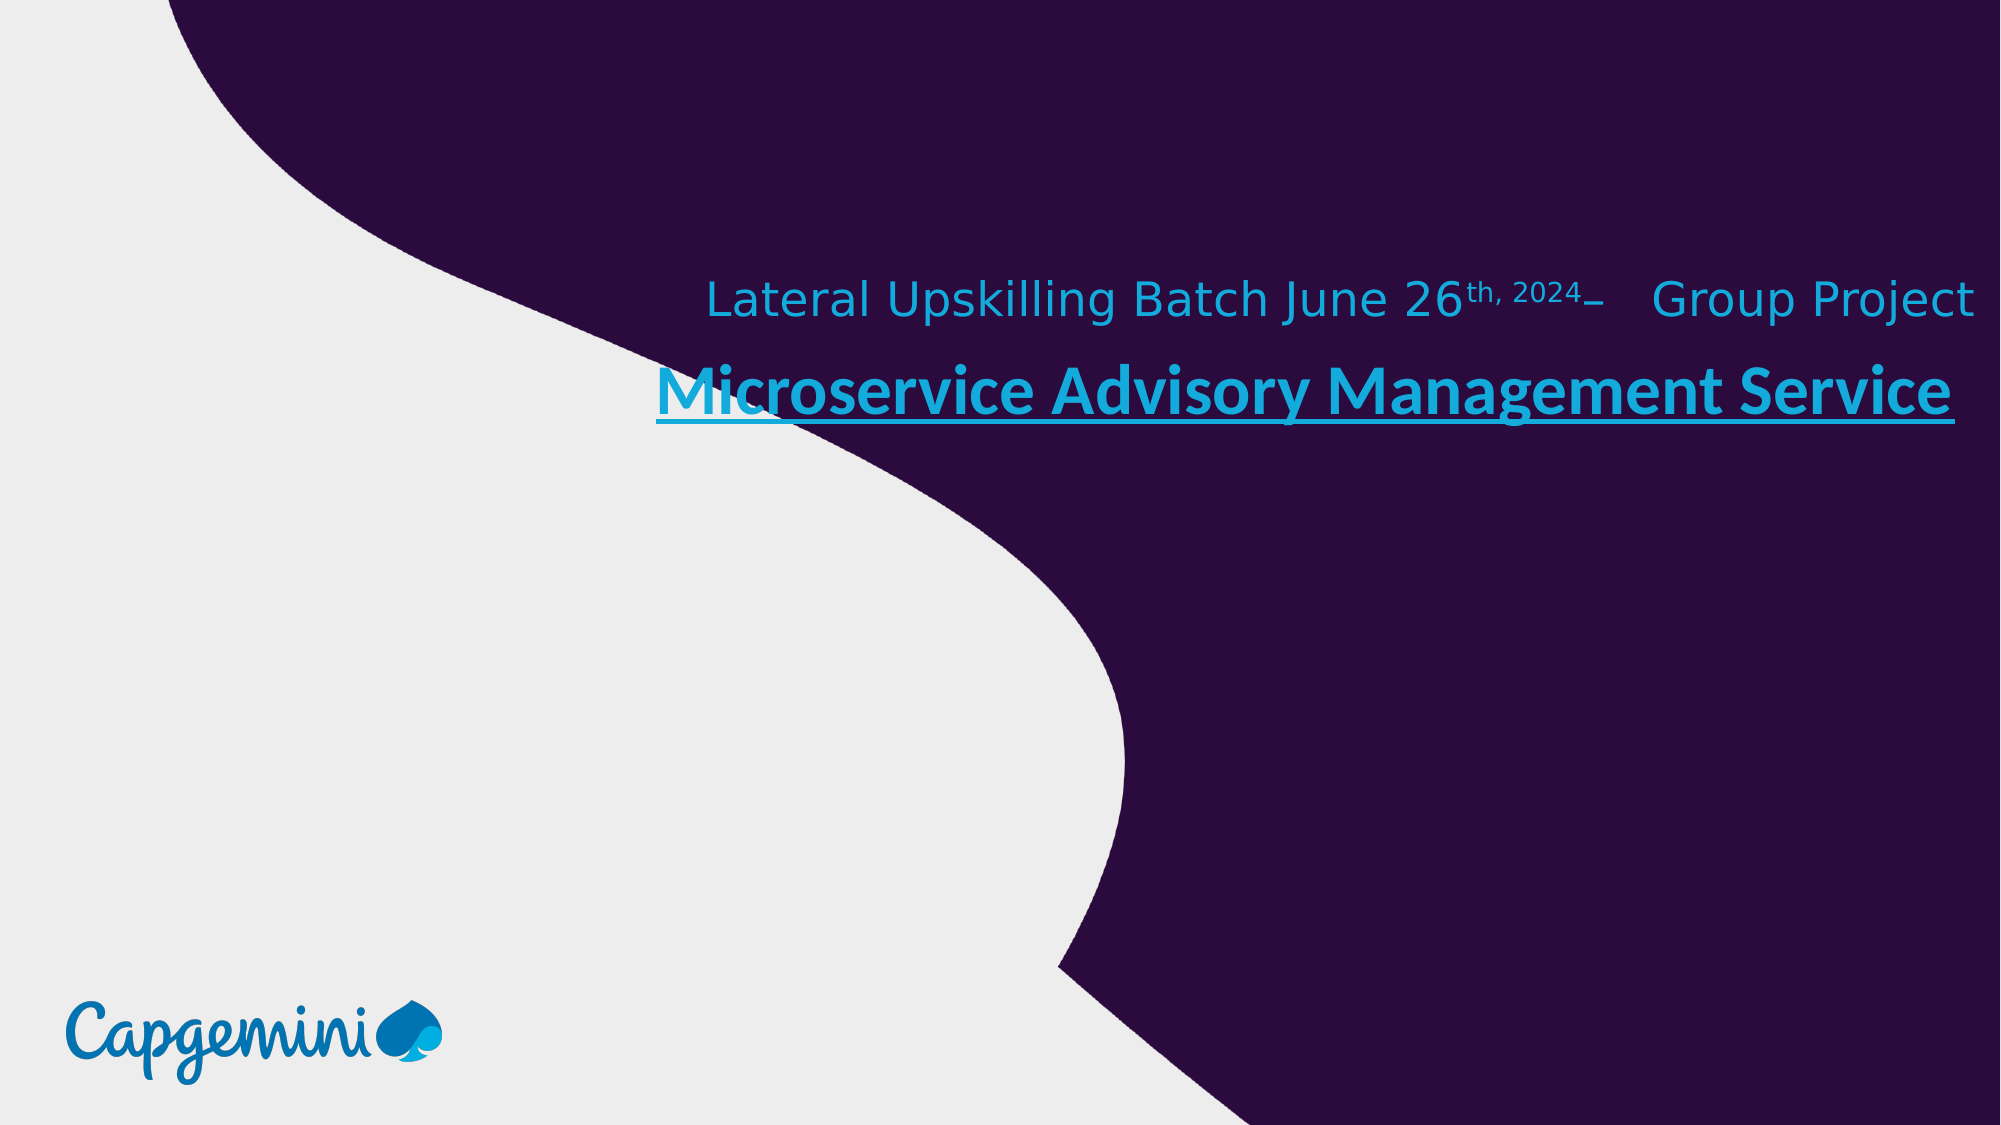

Lateral Upskilling Batch June 26th, 2024–   Group Project
Microservice Advisory Management Service